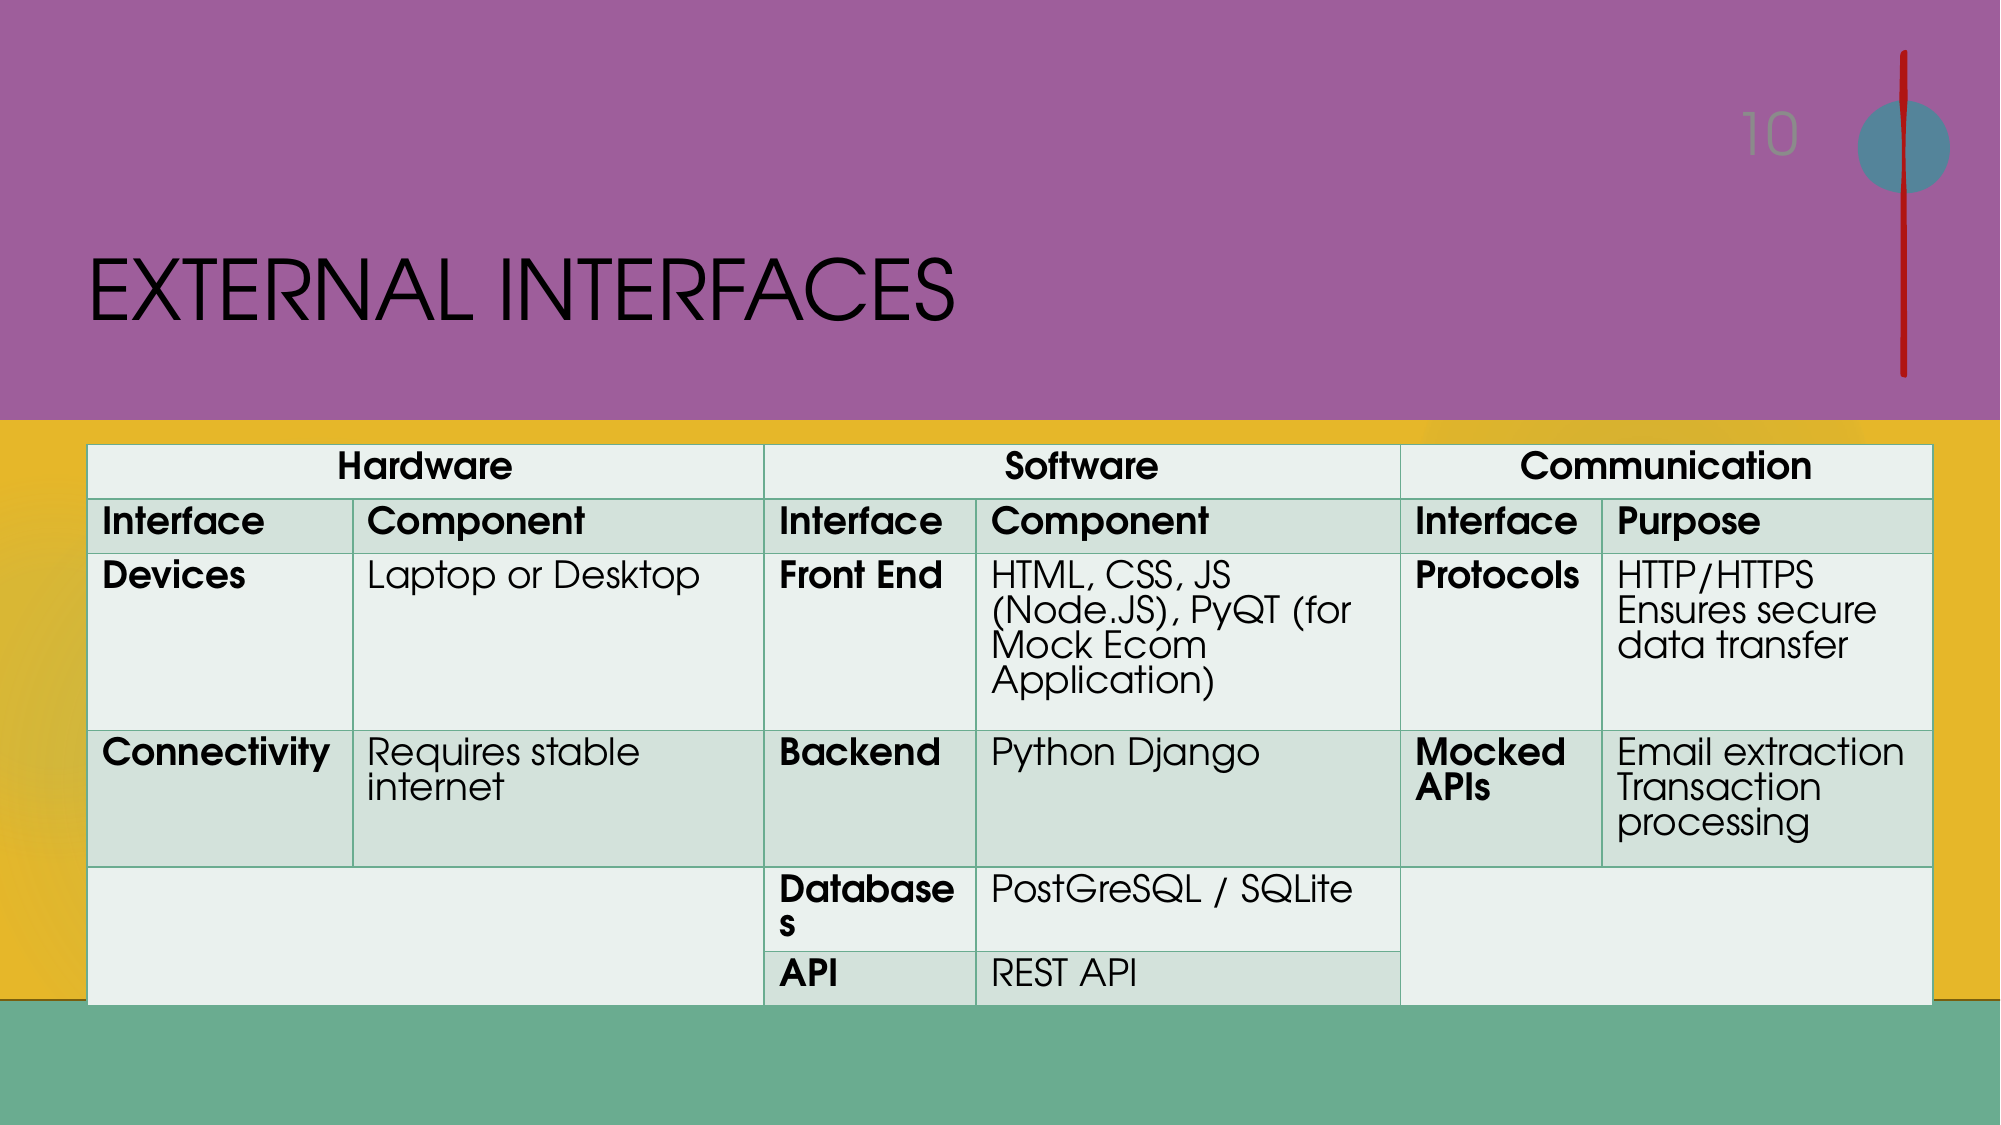

10
# External Interfaces
| Hardware |  | Software |  | Communication |  |
| --- | --- | --- | --- | --- | --- |
| Interface | Component | Interface | Component | Interface | Purpose |
| Devices | Laptop or Desktop | Front End | HTML, CSS, JS (Node.JS), PyQT (for Mock Ecom Application) | Protocols | HTTP/HTTPS Ensures secure data transfer |
| Connectivity | Requires stable internet | Backend | Python Django | Mocked APIs | Email extraction Transaction processing |
|  |  | Databases | PostGreSQL / SQLite |  |  |
|  |  | API | REST API |  |  |